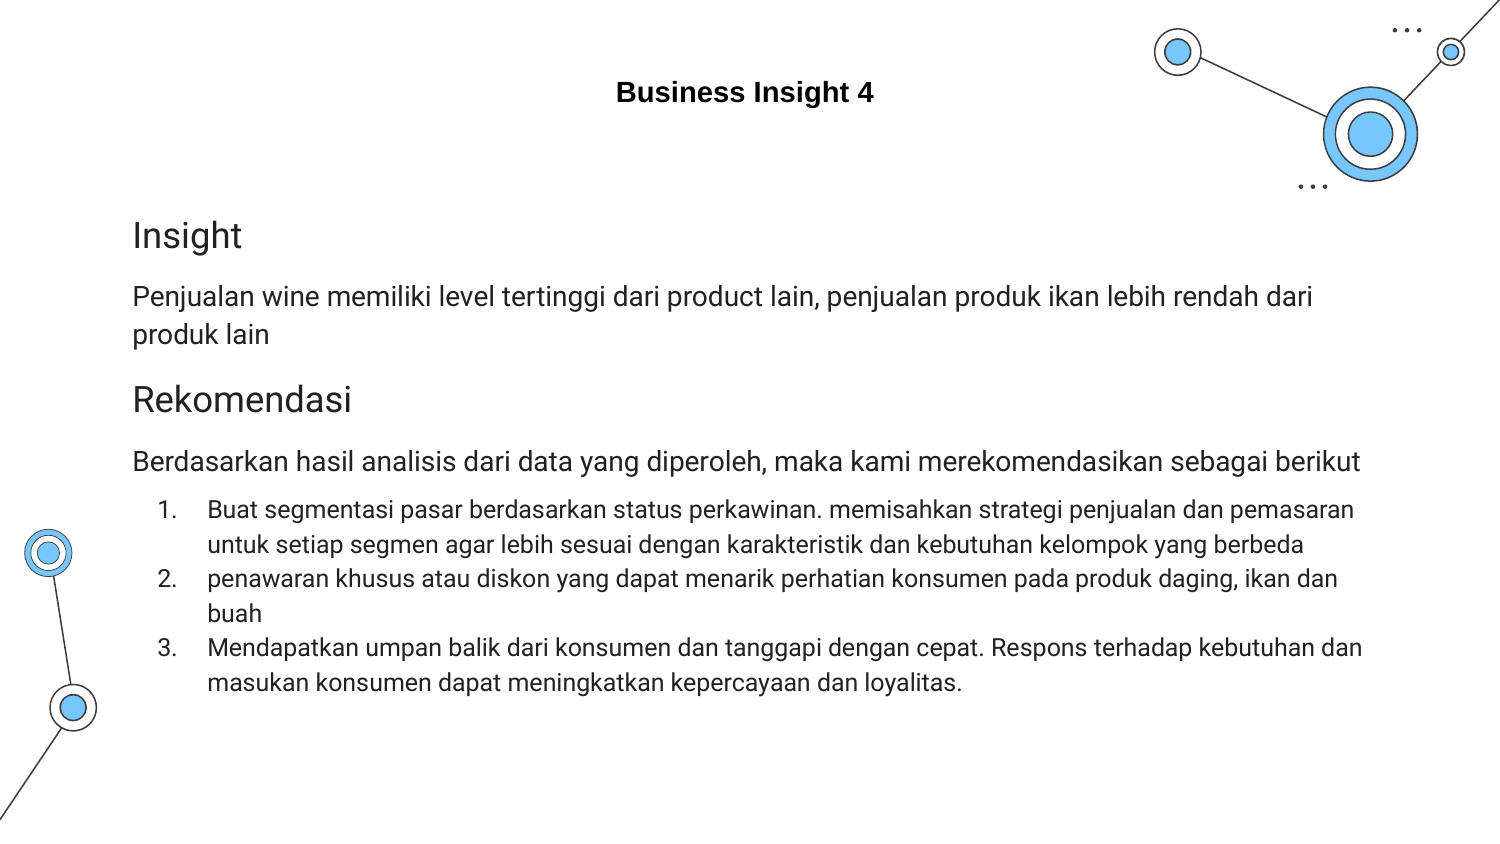

# Business Insight 4

Insight
Penjualan wine memiliki level tertinggi dari product lain, penjualan produk ikan lebih rendah dari produk lain
Rekomendasi
Berdasarkan hasil analisis dari data yang diperoleh, maka kami merekomendasikan sebagai berikut
Buat segmentasi pasar berdasarkan status perkawinan. memisahkan strategi penjualan dan pemasaran untuk setiap segmen agar lebih sesuai dengan karakteristik dan kebutuhan kelompok yang berbeda
penawaran khusus atau diskon yang dapat menarik perhatian konsumen pada produk daging, ikan dan buah
Mendapatkan umpan balik dari konsumen dan tanggapi dengan cepat. Respons terhadap kebutuhan dan masukan konsumen dapat meningkatkan kepercayaan dan loyalitas.